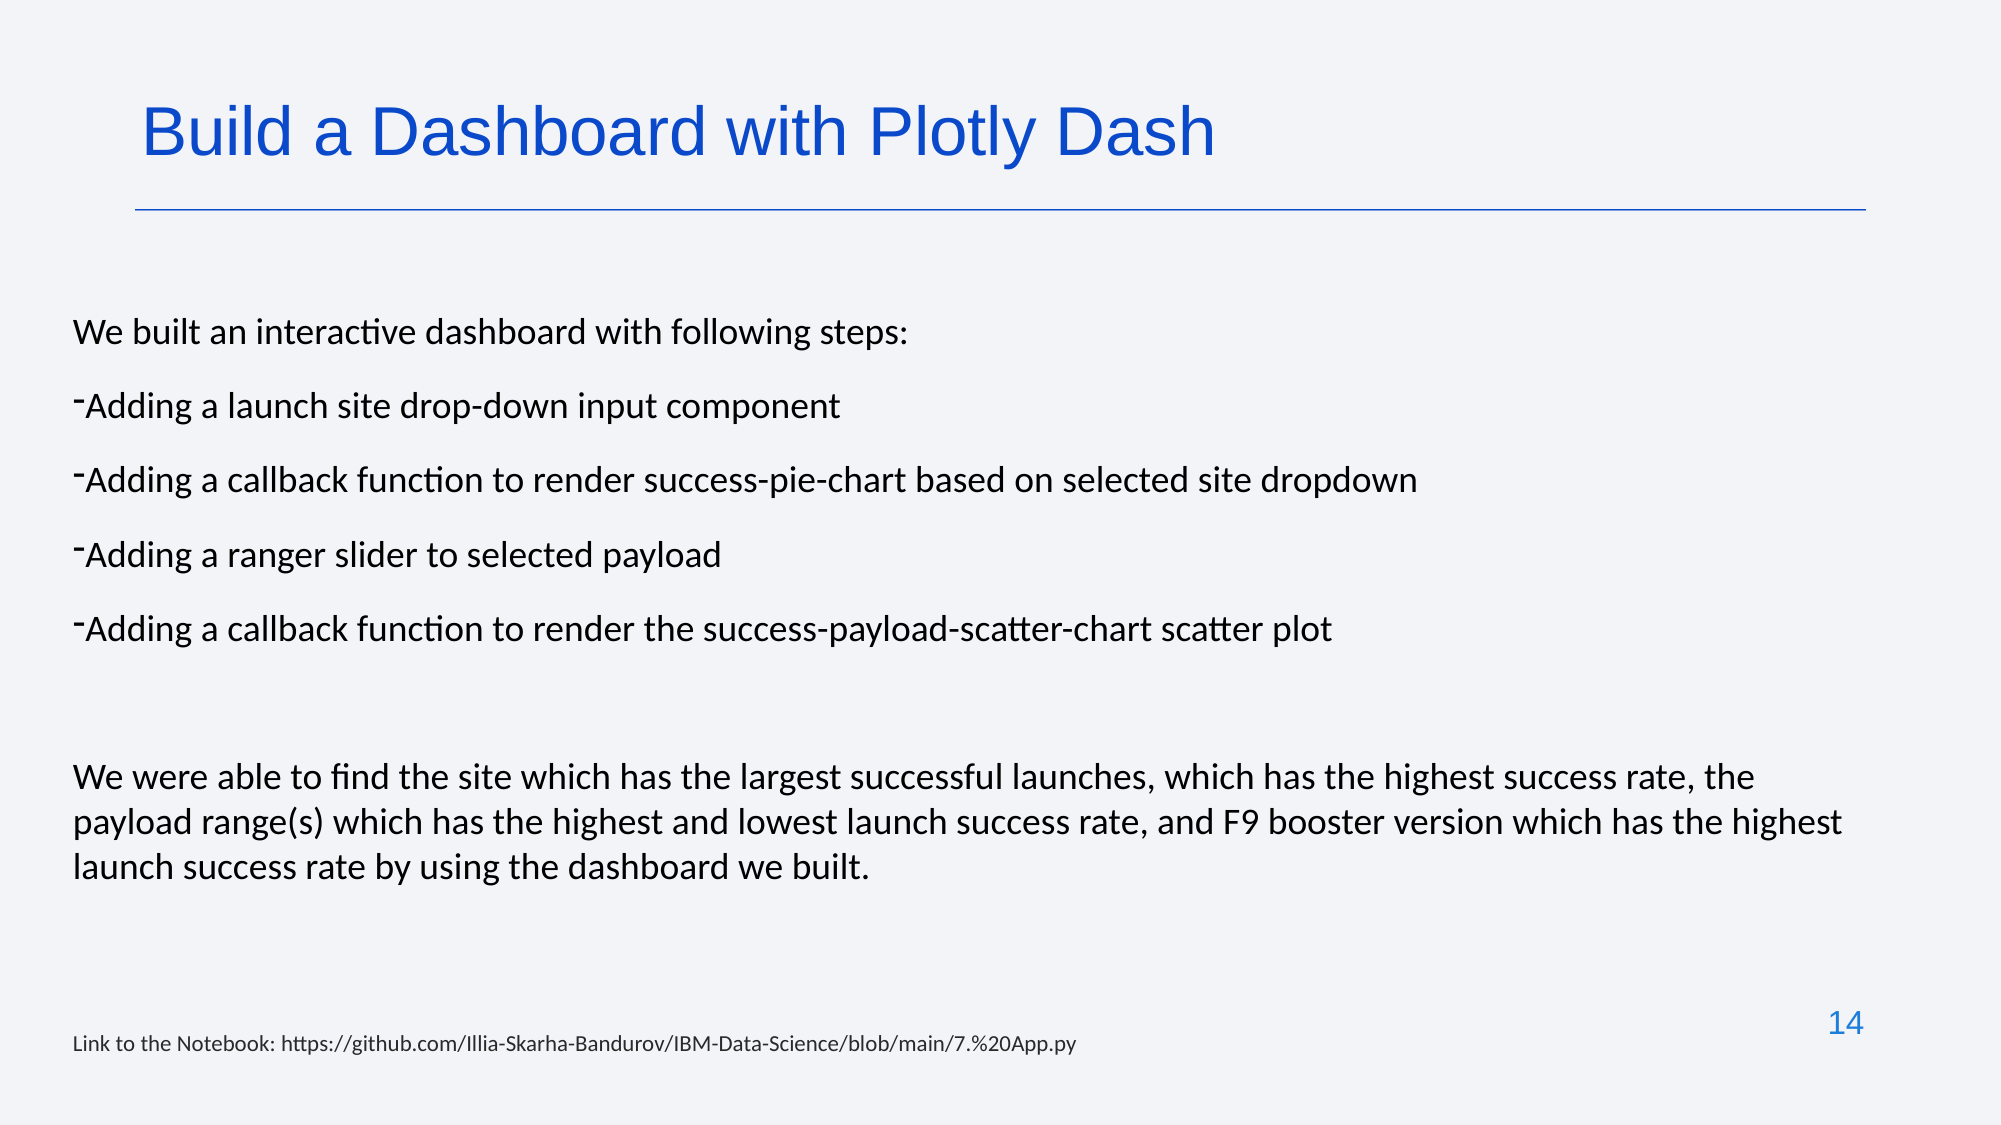

Build a Dashboard with Plotly Dash
We built an interactive dashboard with following steps:
Adding a launch site drop-down input component
Adding a callback function to render success-pie-chart based on selected site dropdown
Adding a ranger slider to selected payload
Adding a callback function to render the success-payload-scatter-chart scatter plot

We were able to find the site which has the largest successful launches, which has the highest success rate, the payload range(s) which has the highest and lowest launch success rate, and F9 booster version which has the highest launch success rate by using the dashboard we built.
14
Link to the Notebook: https://github.com/Illia-Skarha-Bandurov/IBM-Data-Science/blob/main/7.%20App.py